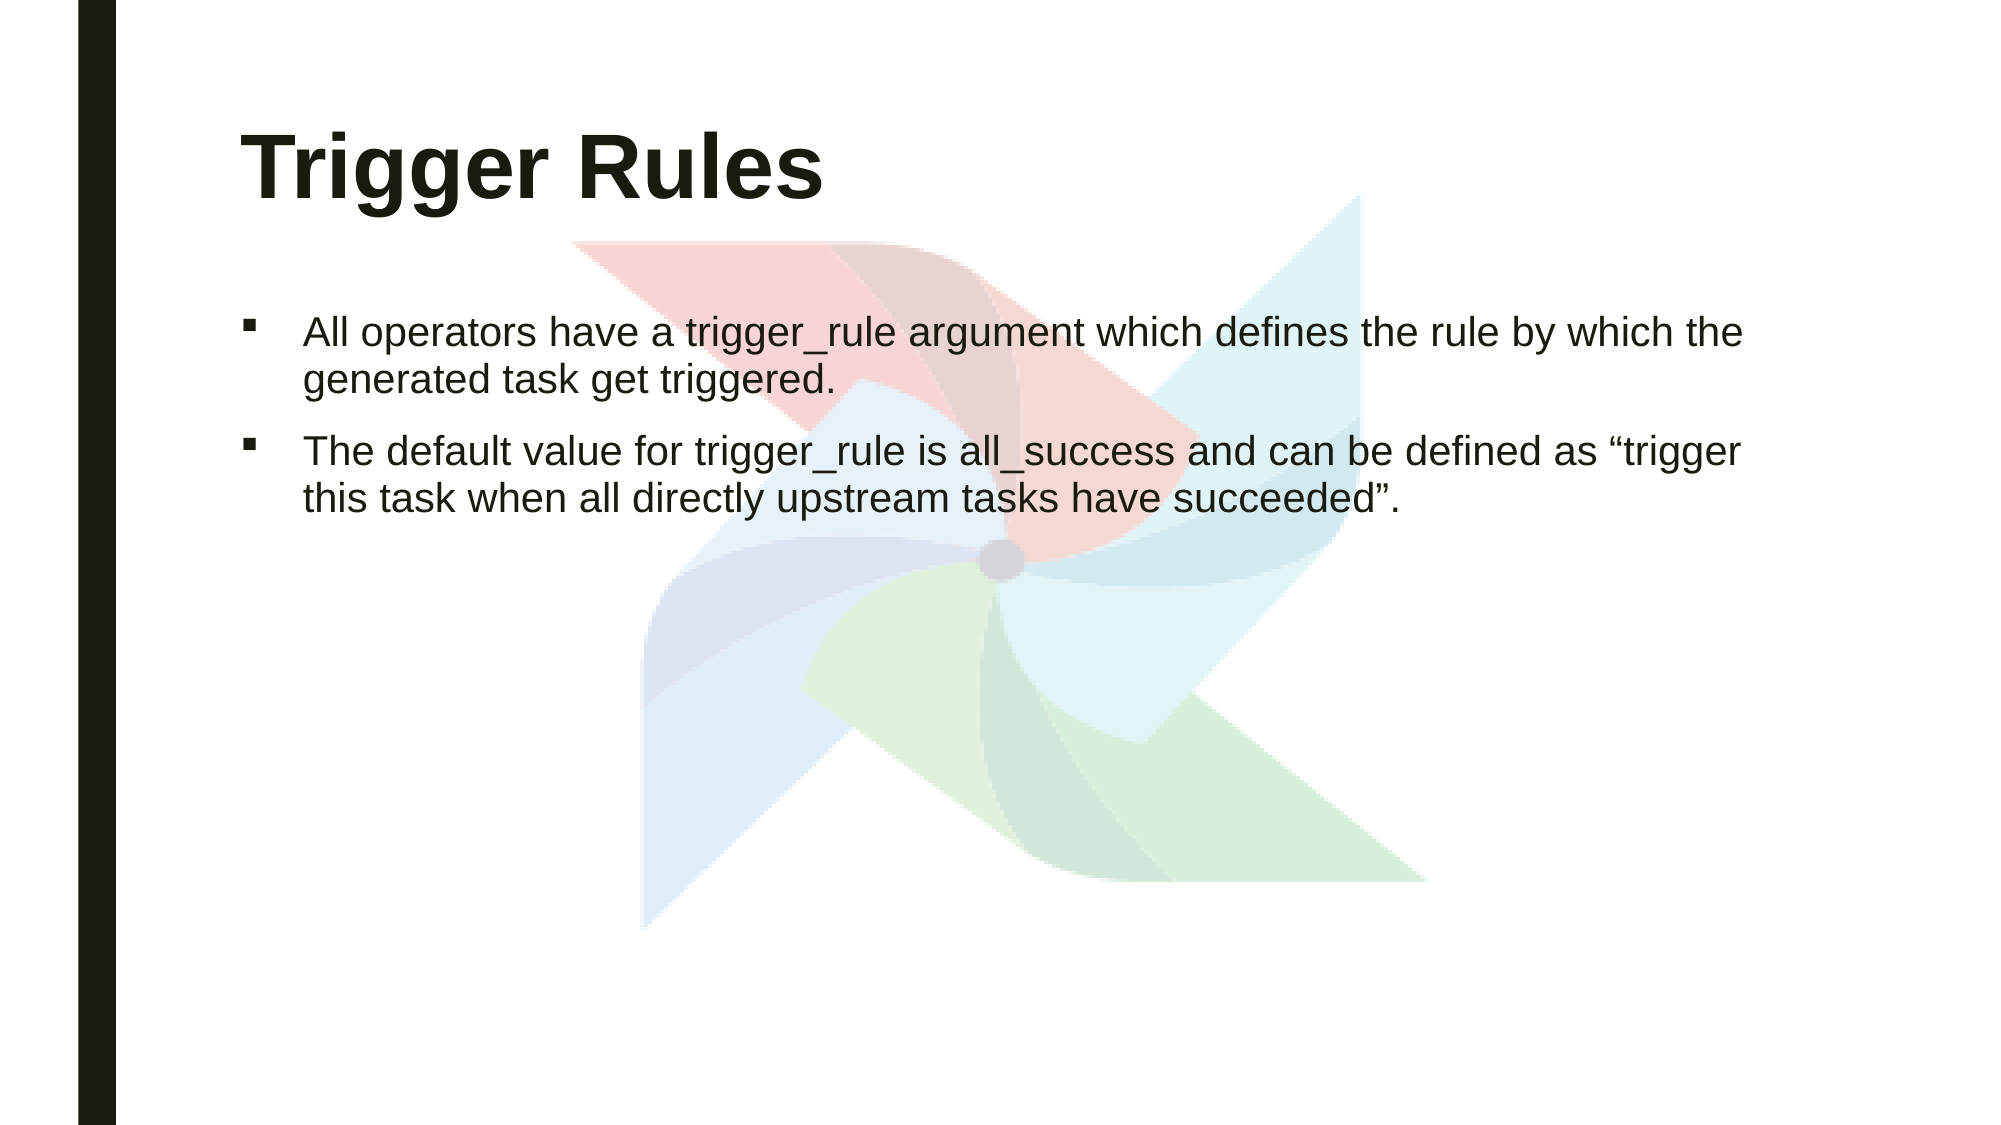

# Trigger Rules
All operators have a trigger_rule argument which defines the rule by which the generated task get triggered.
The default value for trigger_rule is all_success and can be defined as “trigger this task when all directly upstream tasks have succeeded”.